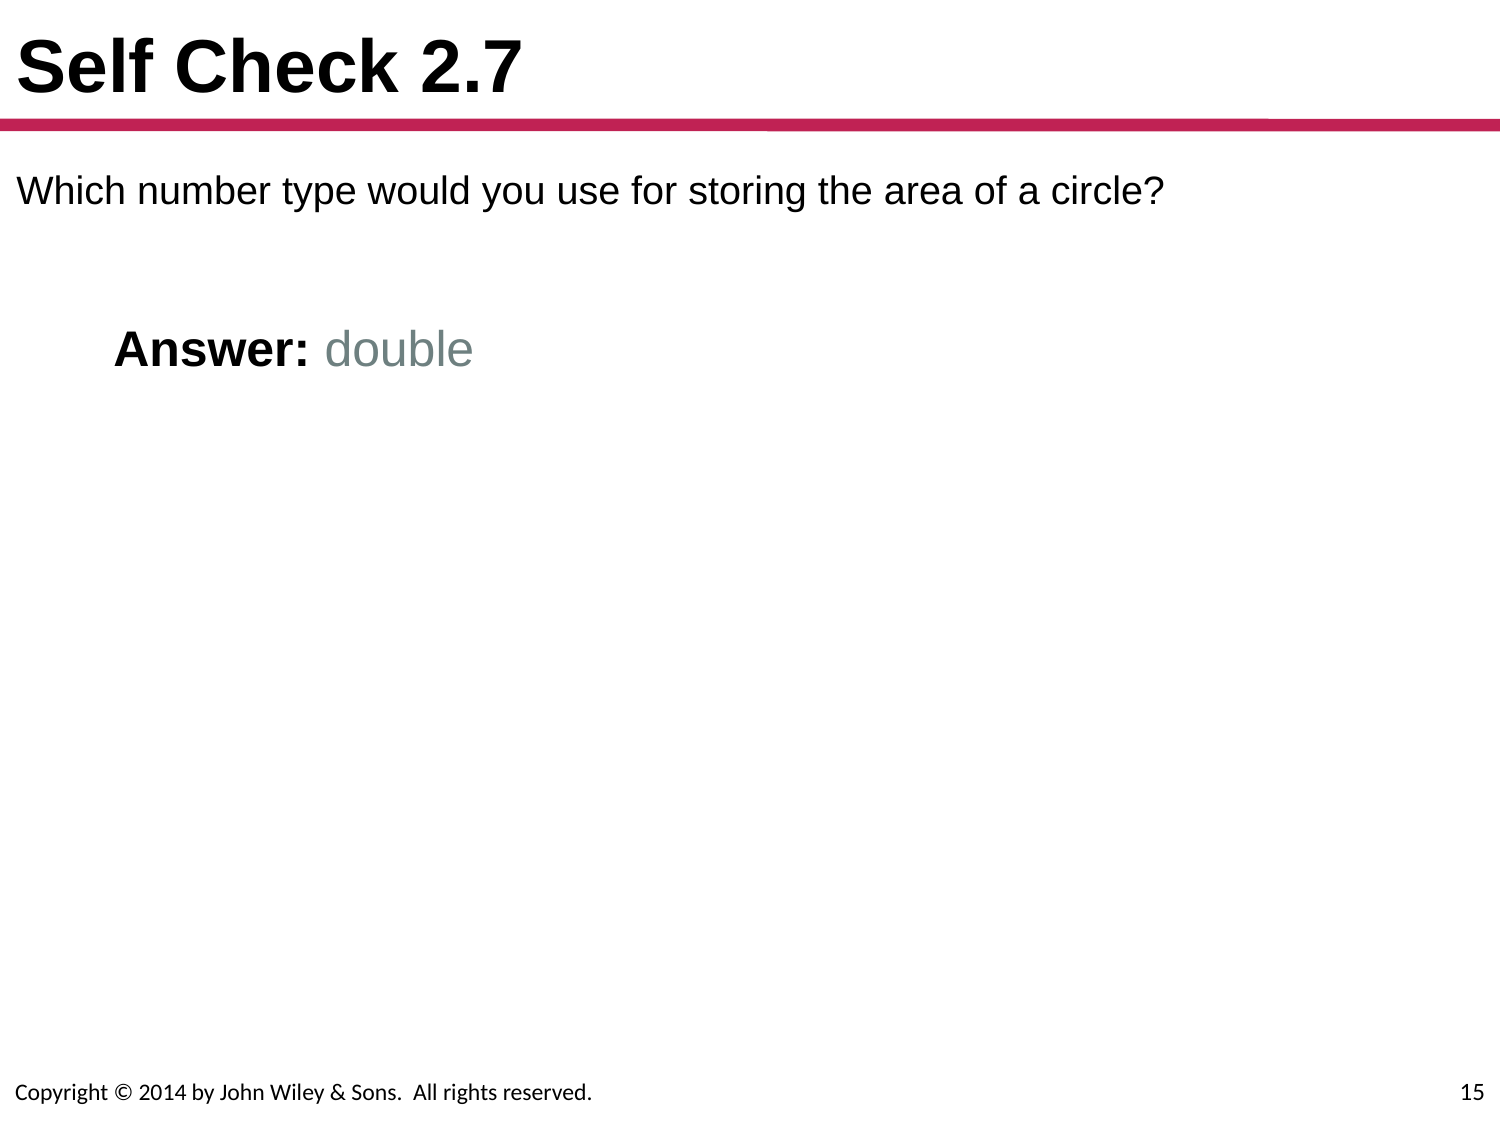

# Self Check 2.7
Which number type would you use for storing the area of a circle?
Answer: double